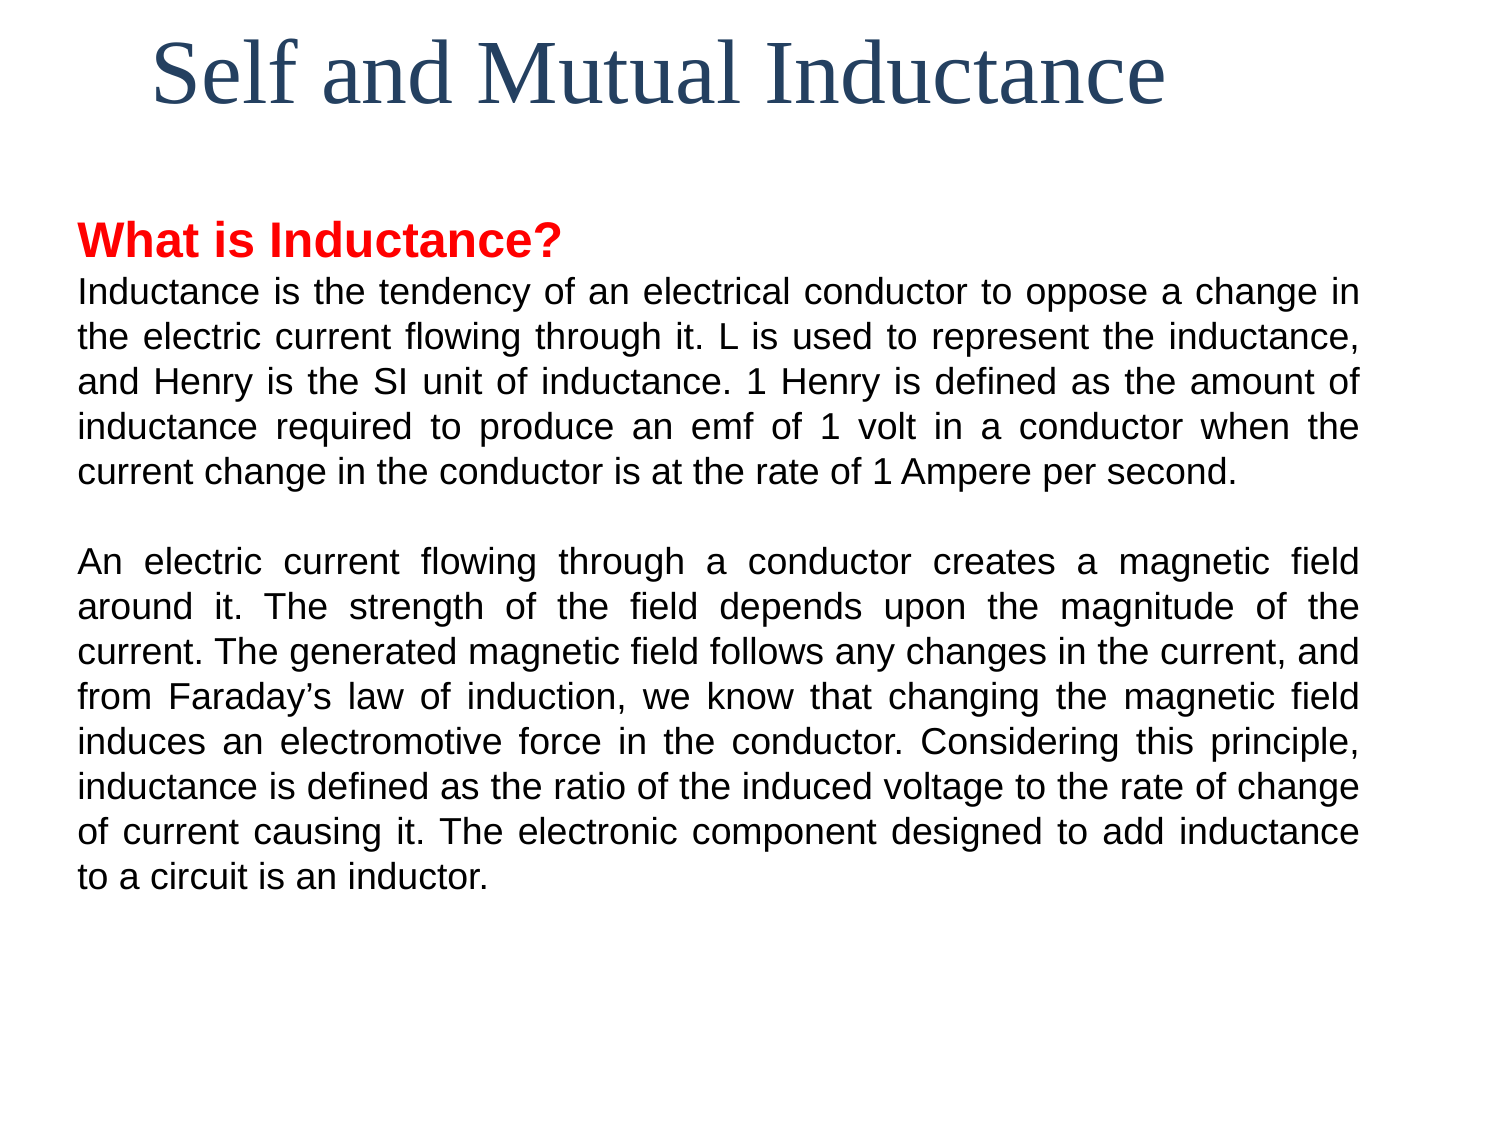

# Self and Mutual Inductance
What is Inductance?
Inductance is the tendency of an electrical conductor to oppose a change in the electric current flowing through it. L is used to represent the inductance, and Henry is the SI unit of inductance. 1 Henry is defined as the amount of inductance required to produce an emf of 1 volt in a conductor when the current change in the conductor is at the rate of 1 Ampere per second.

An electric current flowing through a conductor creates a magnetic field around it. The strength of the field depends upon the magnitude of the current. The generated magnetic field follows any changes in the current, and from Faraday’s law of induction, we know that changing the magnetic field induces an electromotive force in the conductor. Considering this principle, inductance is defined as the ratio of the induced voltage to the rate of change of current causing it. The electronic component designed to add inductance to a circuit is an inductor.